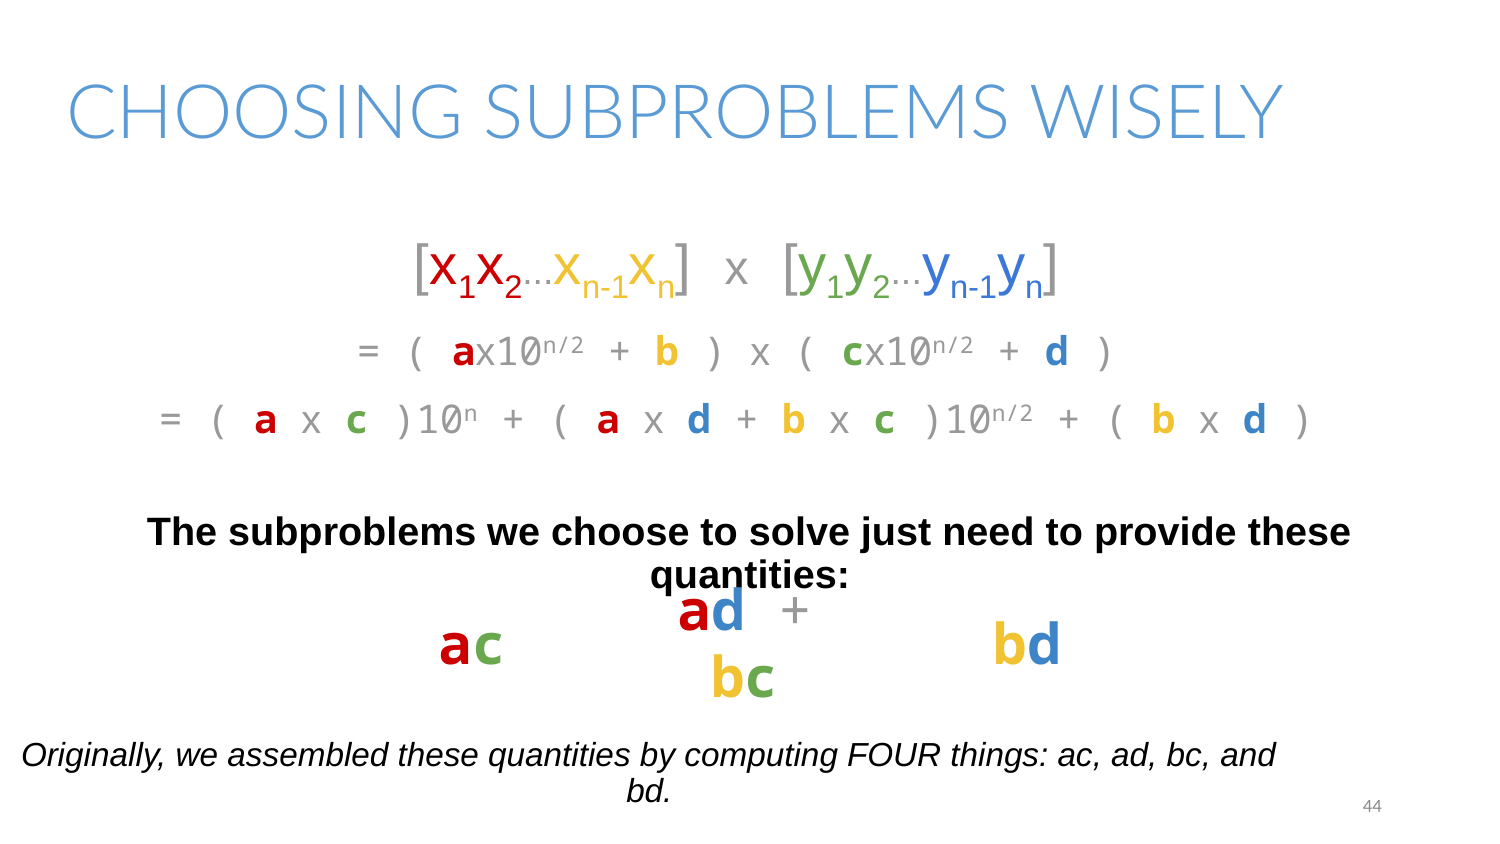

# CHOOSING SUBPROBLEMS WISELY
[x1x2...xn-1xn] x [y1y2...yn-1yn]
= ( ax10n/2 + b ) x ( cx10n/2 + d )
= ( a x c )10n + ( a x d + b x c )10n/2 + ( b x d )

The subproblems we choose to solve just need to provide these quantities:
ac
ad + bc
bd
Originally, we assembled these quantities by computing FOUR things: ac, ad, bc, and bd.
44